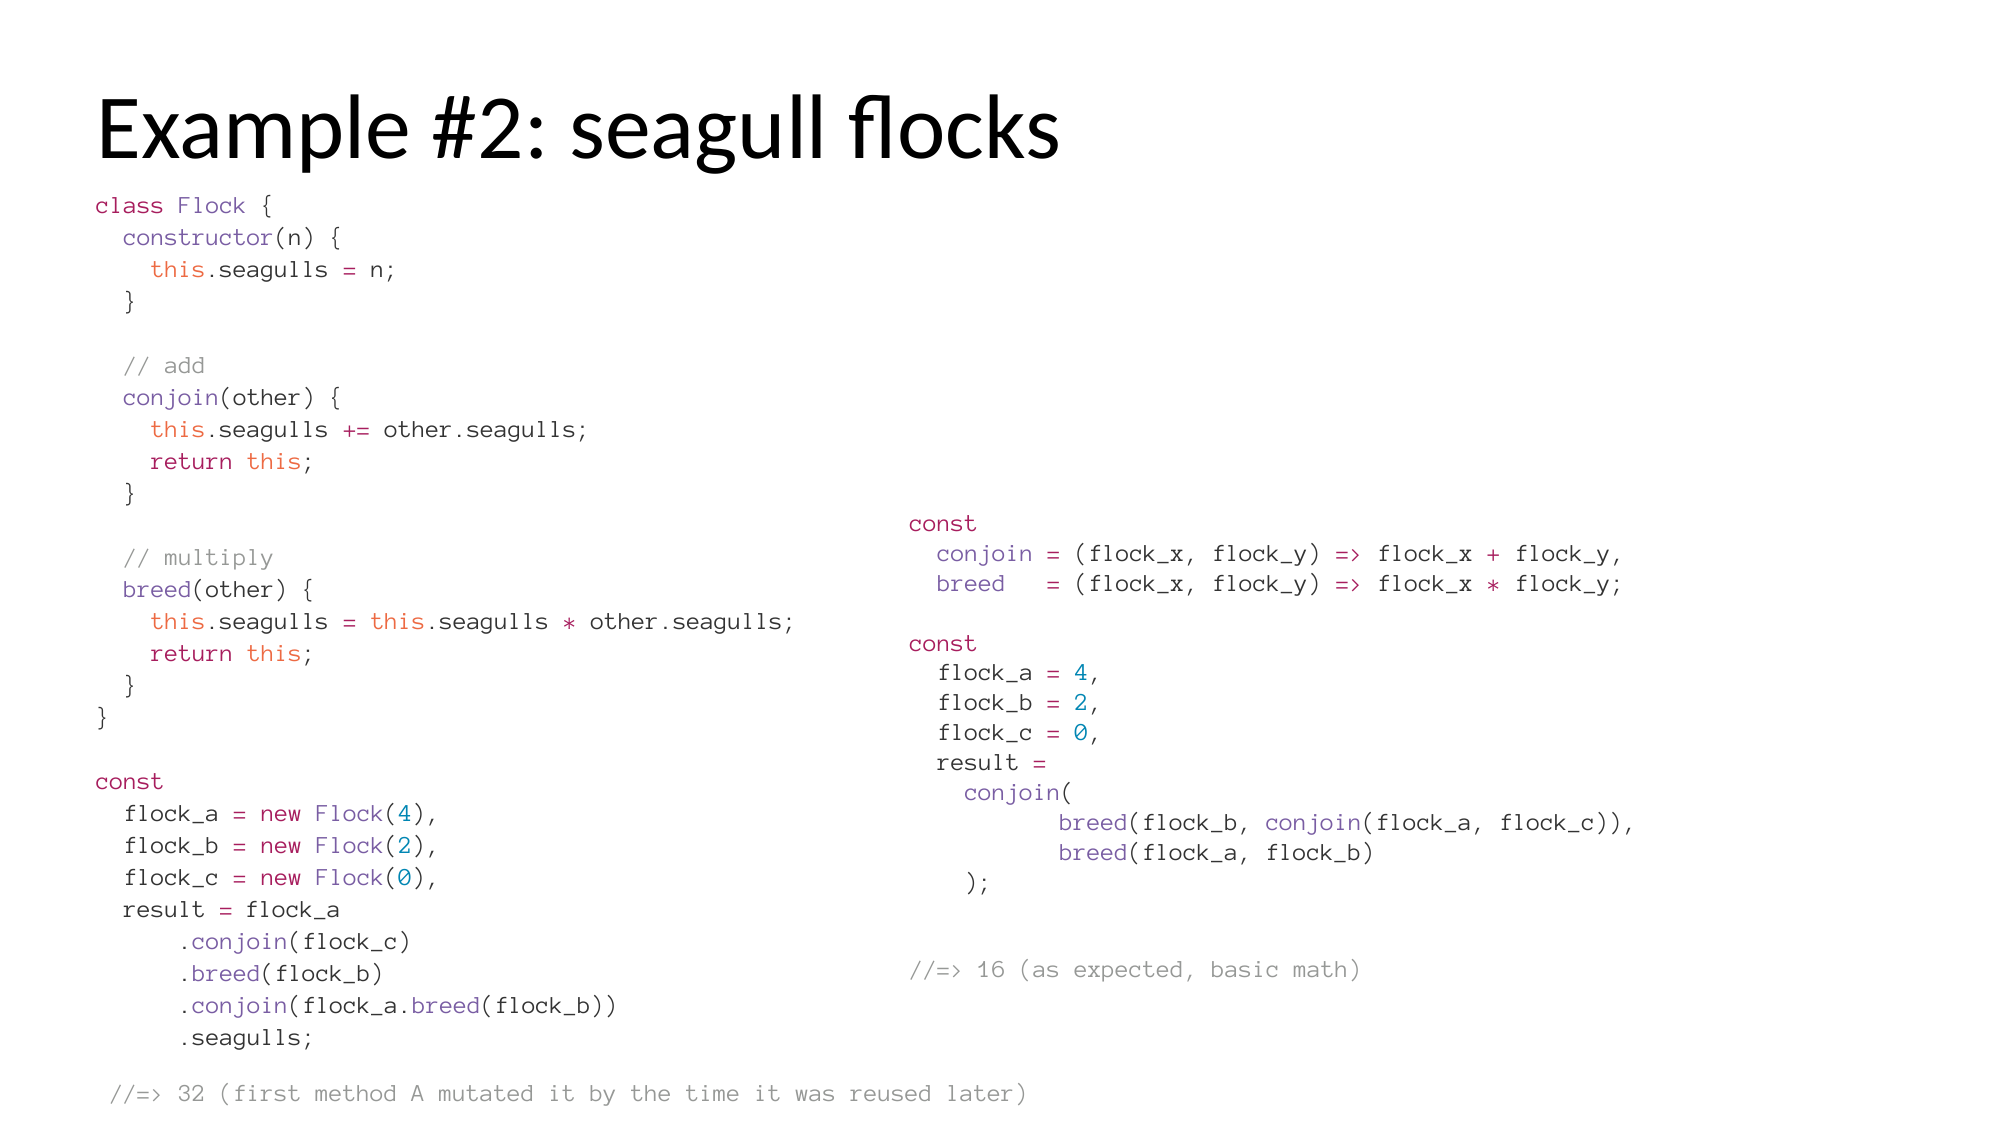

# Example #2: seagull flocks
class Flock {
  constructor(n) {
    this.seagulls = n;
  }

  // add
  conjoin(other) {
    this.seagulls += other.seagulls;
    return this;
  }

  // multiply
  breed(other) {
    this.seagulls = this.seagulls * other.seagulls;
    return this;
  }
}

const
  flock_a = new Flock(4),
  flock_b = new Flock(2),
  flock_c = new Flock(0),
  result =  flock_a
      .conjoin(flock_c)
      .breed(flock_b)
      .conjoin(flock_a.breed(flock_b))
      .seagulls;

const
  conjoin = (flock_x, flock_y) => flock_x + flock_y,
  breed   = (flock_x, flock_y) => flock_x * flock_y;

const
  flock_a = 4,
  flock_b = 2,
  flock_c = 0,
  result =
    conjoin(
	breed(flock_b, conjoin(flock_a, flock_c)),
	breed(flock_a, flock_b)
    );

//=> 16 (as expected, basic math)

//=> 32 (first method A mutated it by the time it was reused later)